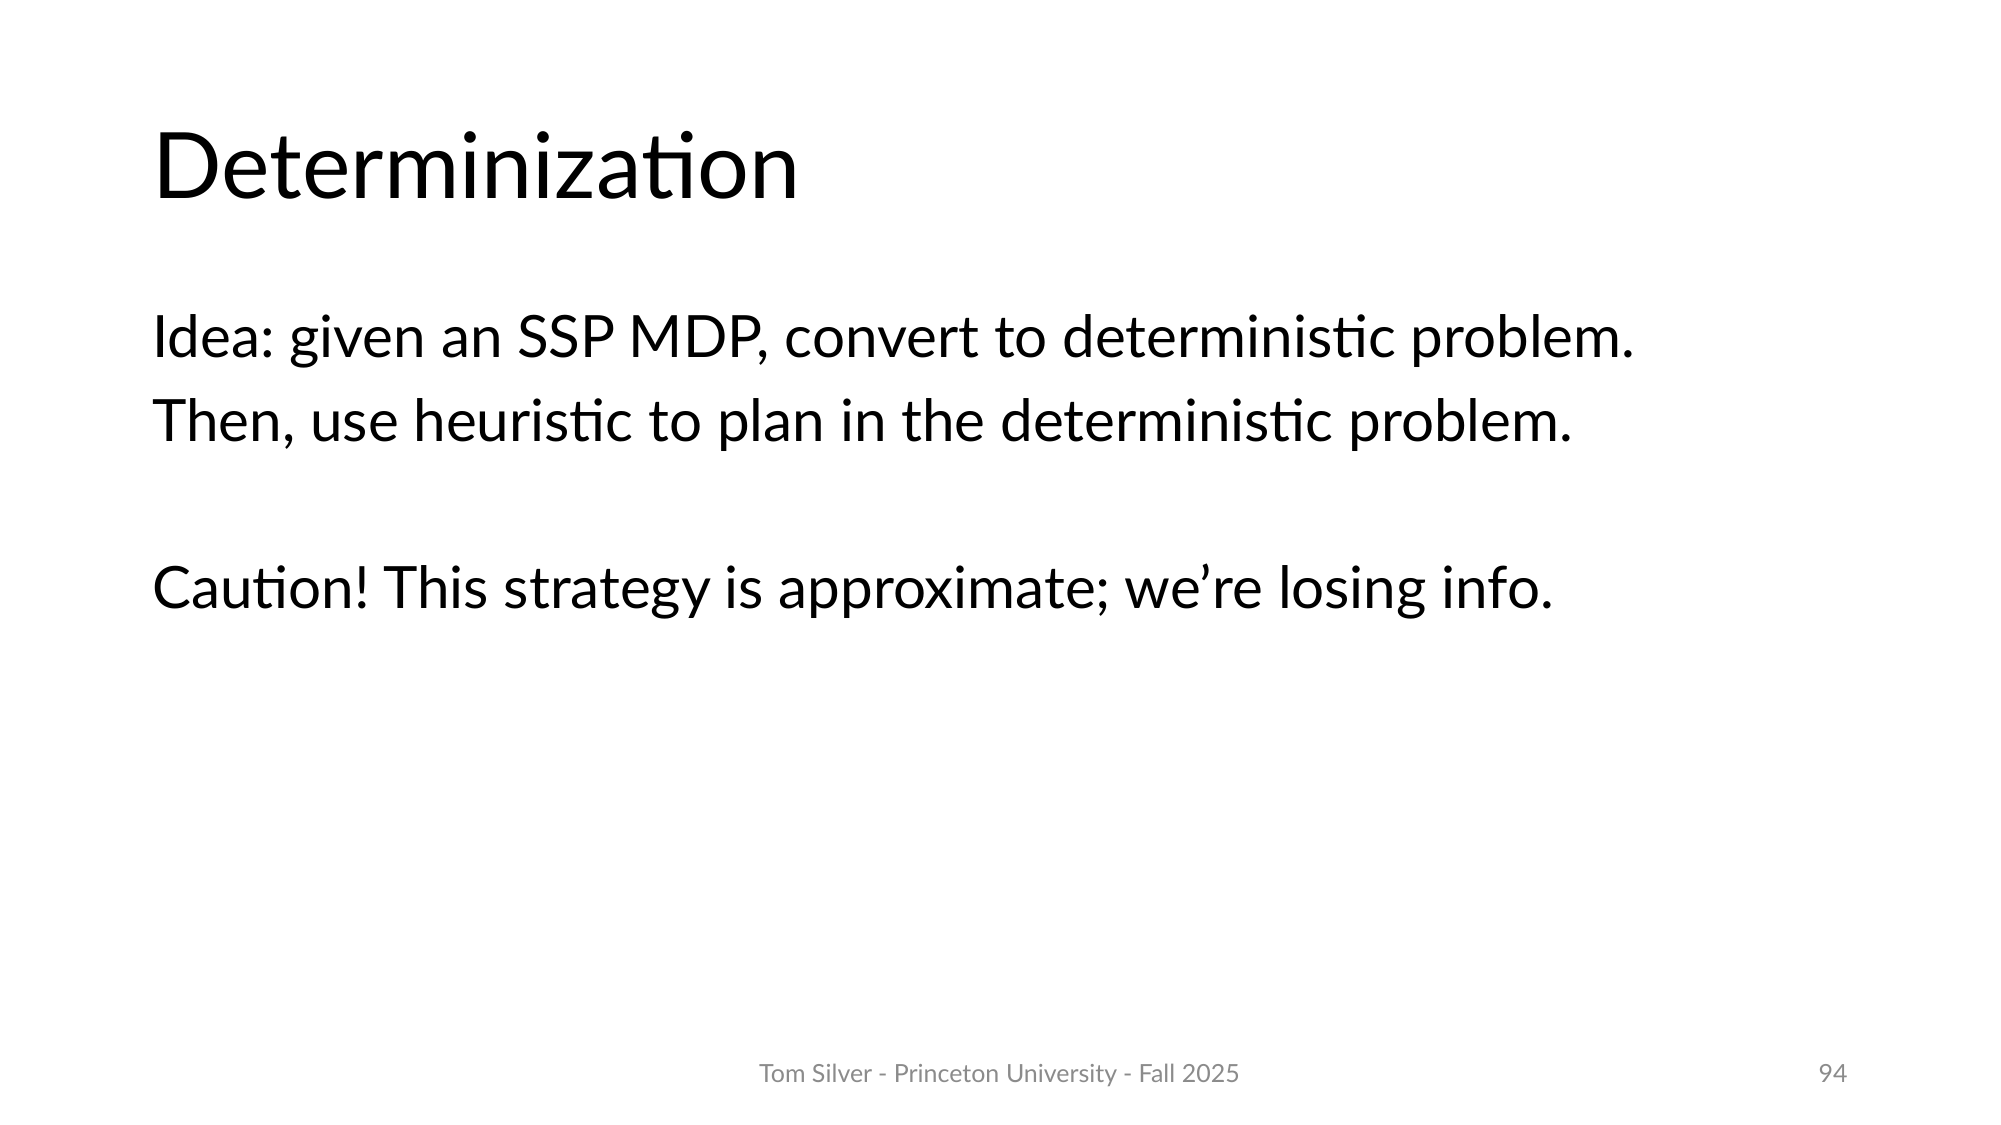

# Determinization
Idea: given an SSP MDP, convert to deterministic problem.
Then, use heuristic to plan in the deterministic problem.

Caution! This strategy is approximate; we’re losing info.

Tom Silver - Princeton University - Fall 2025
94